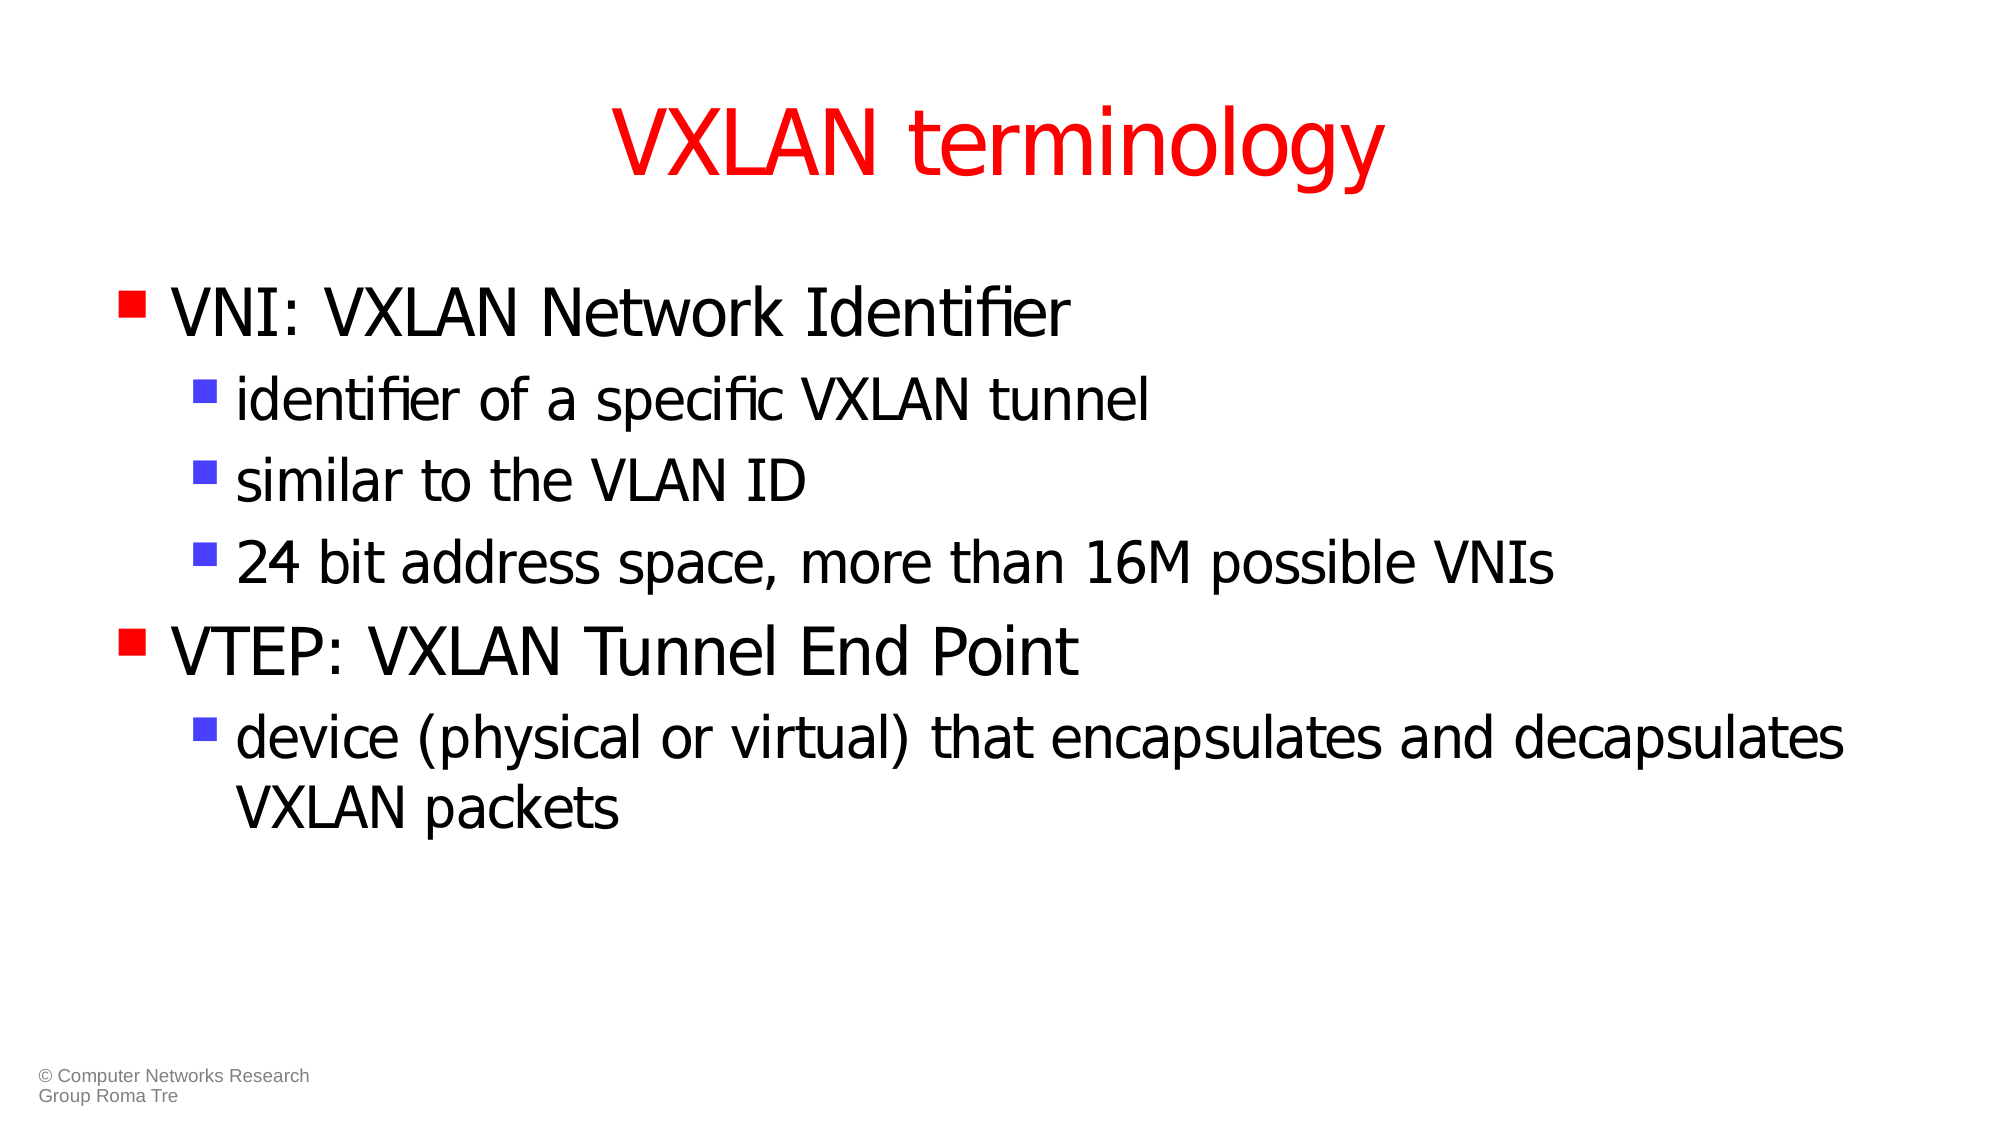

# VXLAN terminology
VNI: VXLAN Network Identifier
identifier of a specific VXLAN tunnel
similar to the VLAN ID
24 bit address space, more than 16M possible VNIs
VTEP: VXLAN Tunnel End Point
device (physical or virtual) that encapsulates and decapsulates VXLAN packets